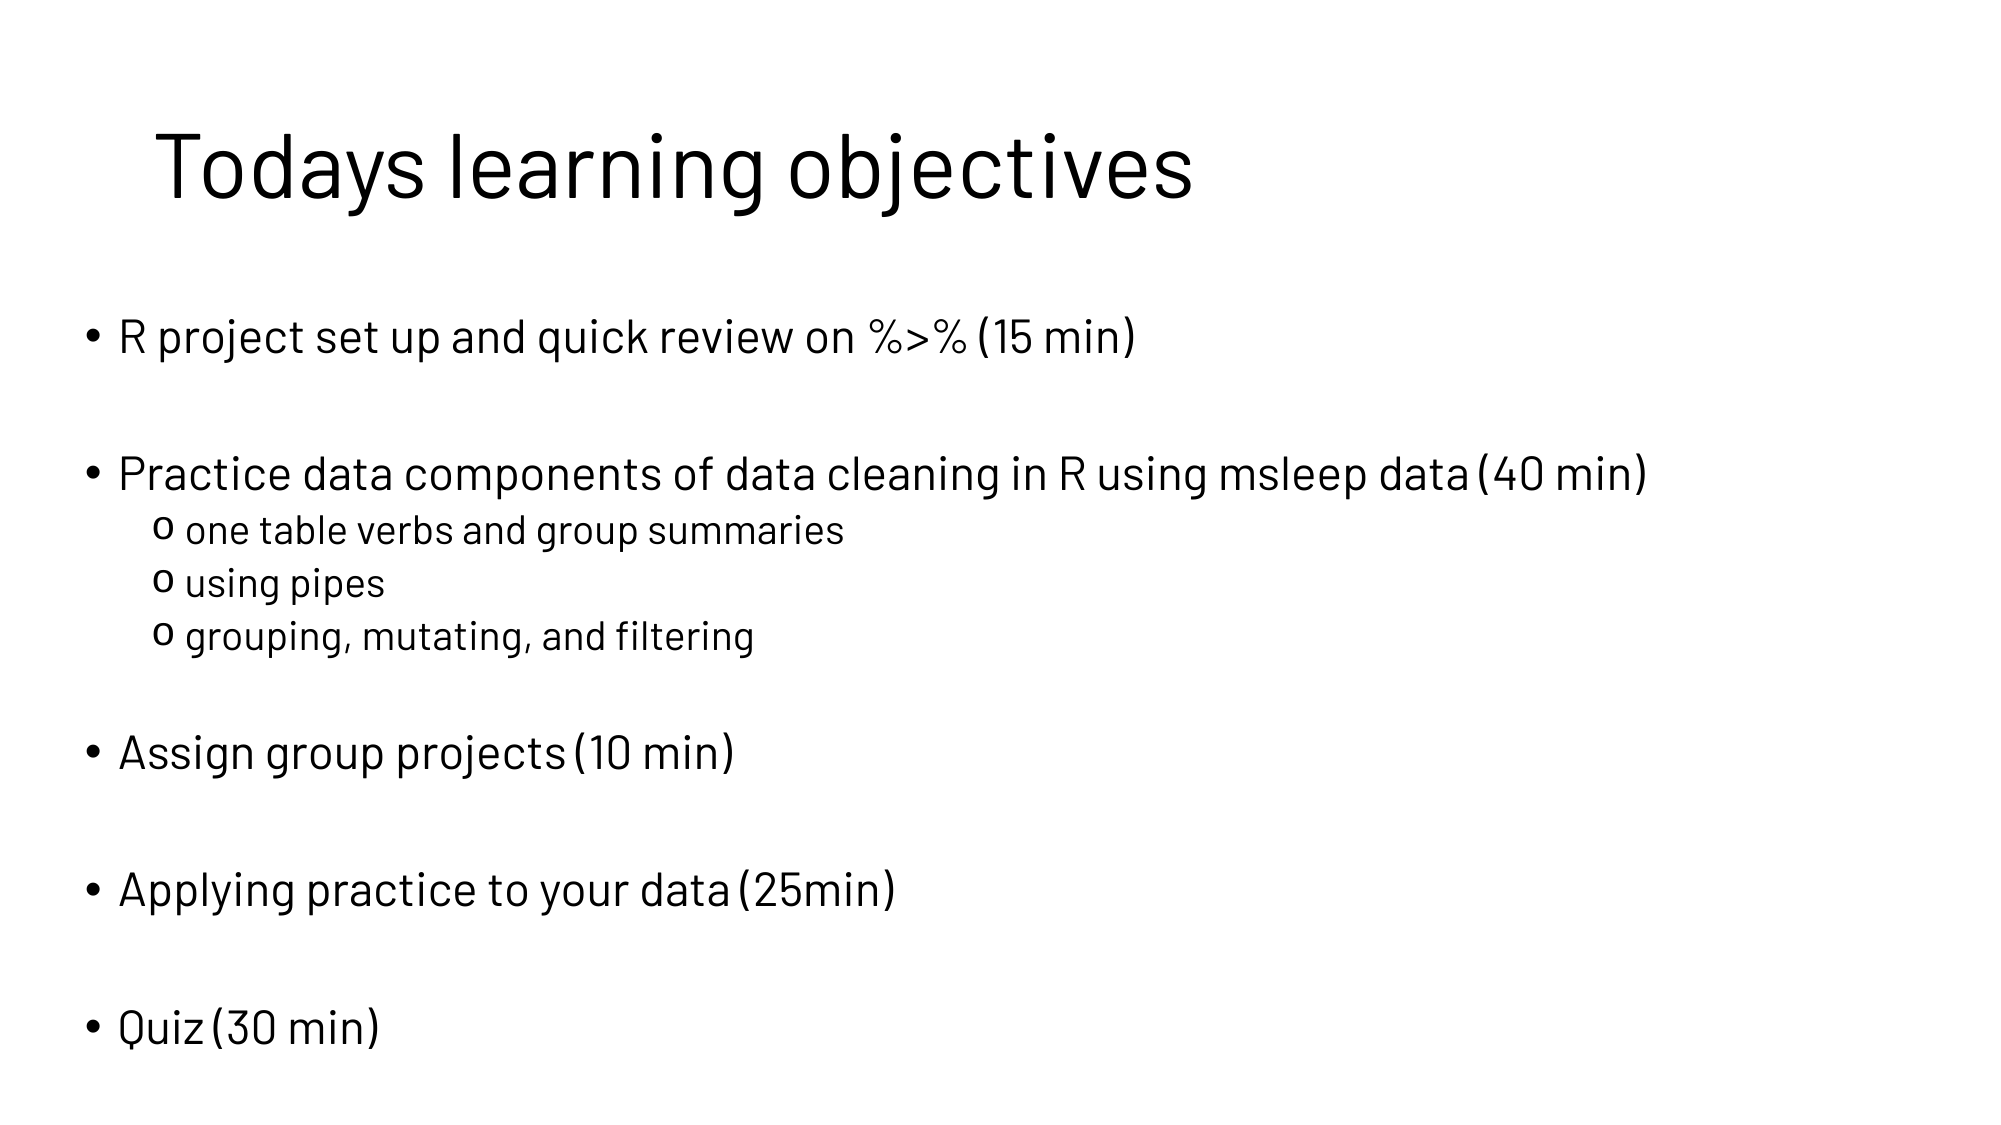

# Todays learning objectives

R project set up and quick review on %>% (15 min)

Practice data components of data cleaning in R using msleep data (40 min)
one table verbs and group summaries
using pipes
grouping, mutating, and filtering

Assign group projects (10 min)

Applying practice to your data (25min)

Quiz (30 min)